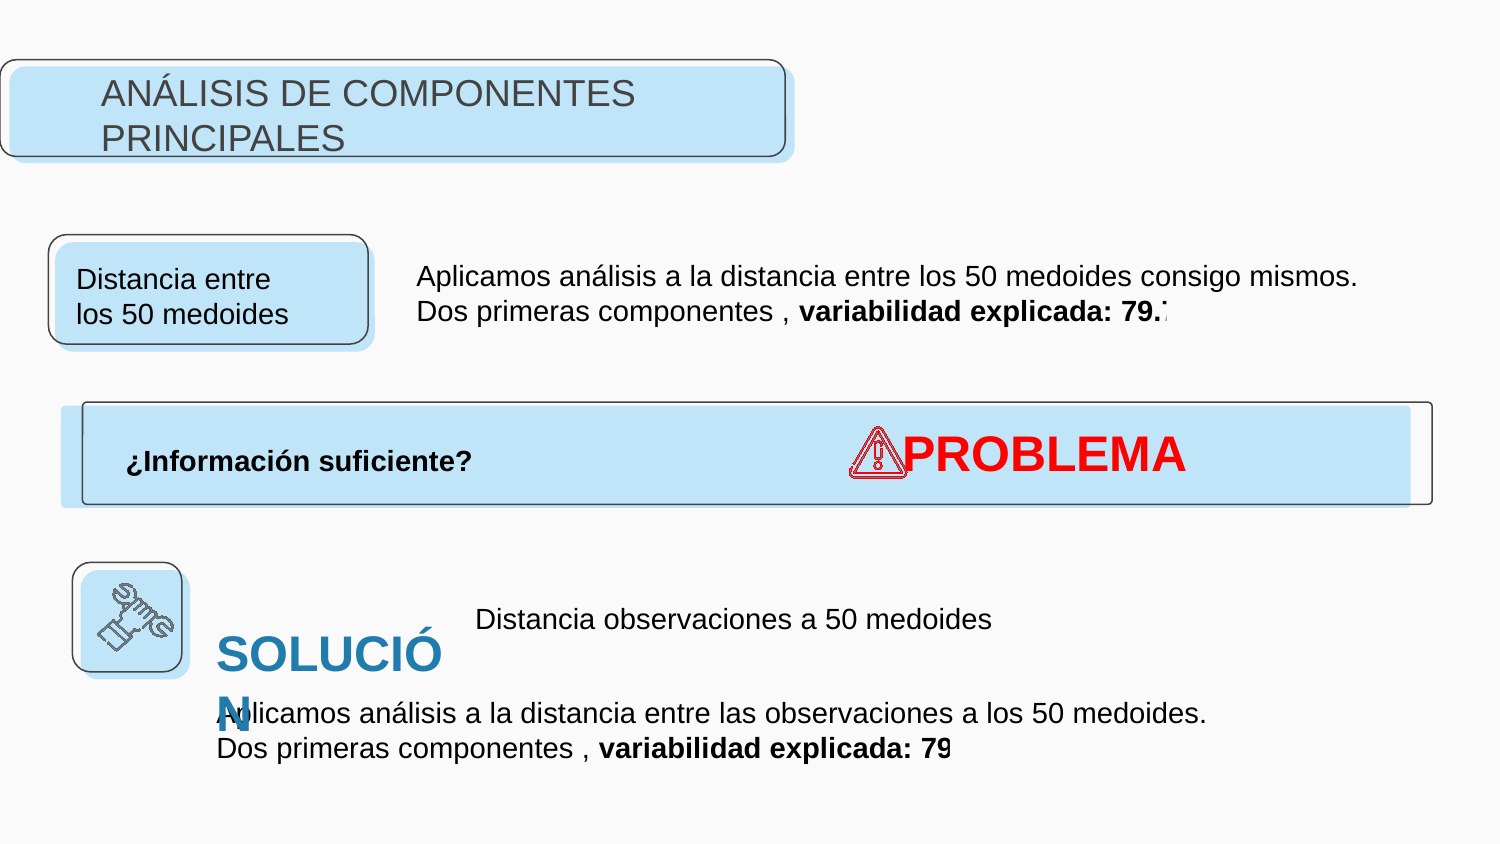

ANÁLISIS DE COMPONENTES PRINCIPALES

Aplicamos análisis a la distancia entre los 50 medoides consigo mismos.
Dos primeras componentes , variabilidad explicada: 79.71%
Distancia entre los 50 medoides

¿Información suficiente?                                                    PROBLEMA

 SOLUCIÓN

Distancia observaciones a 50 medoides
Aplicamos análisis a la distancia entre las observaciones a los 50 medoides.
Dos primeras componentes , variabilidad explicada: 79.30%